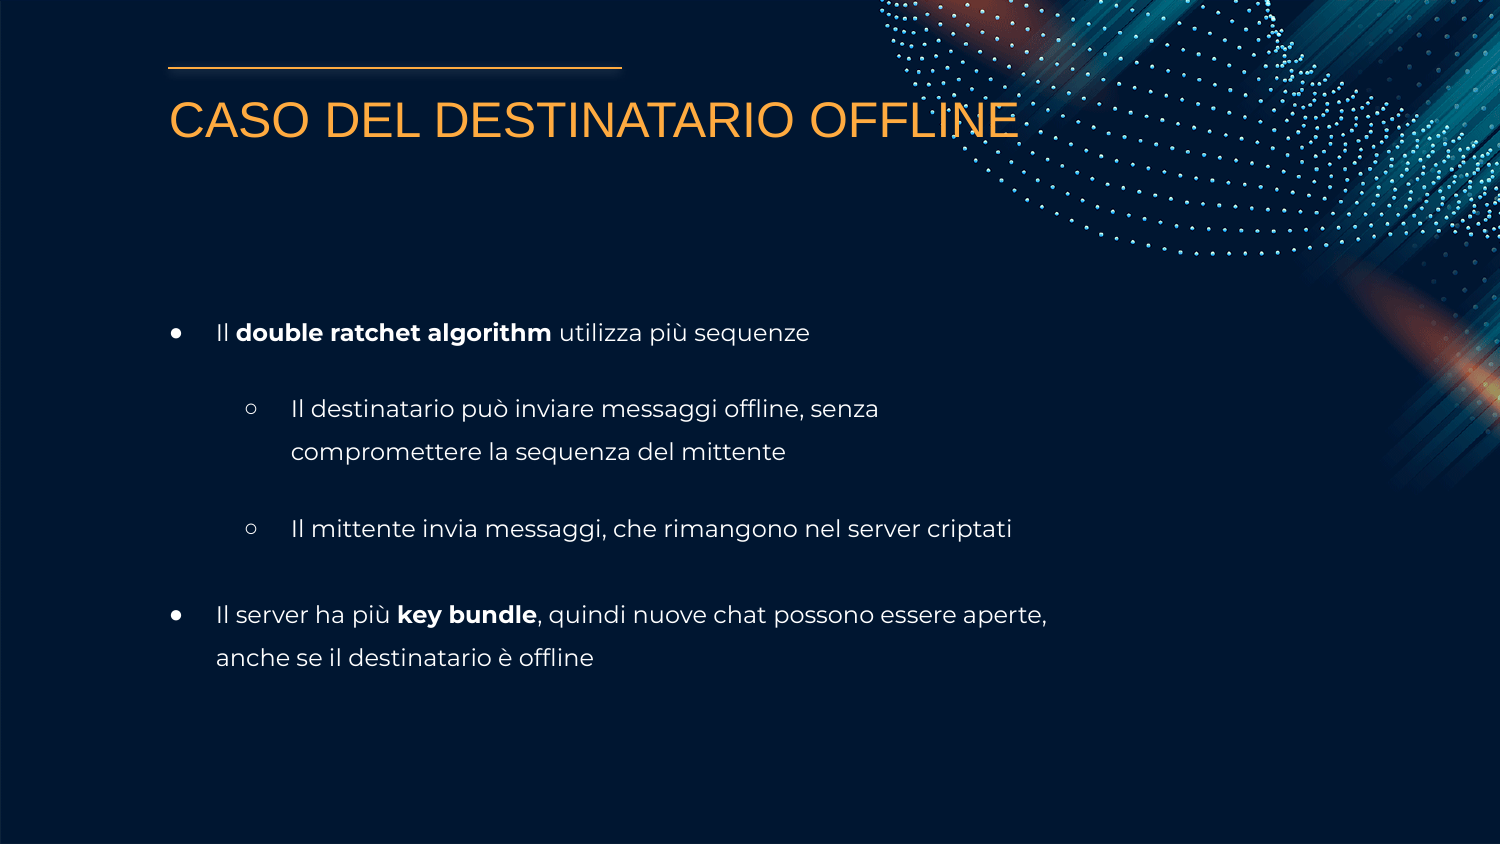

# CASO DEL DESTINATARIO OFFLINE
Il double ratchet algorithm utilizza più sequenze
Il destinatario può inviare messaggi offline, senza compromettere la sequenza del mittente
Il mittente invia messaggi, che rimangono nel server criptati

Il server ha più key bundle, quindi nuove chat possono essere aperte, anche se il destinatario è offline